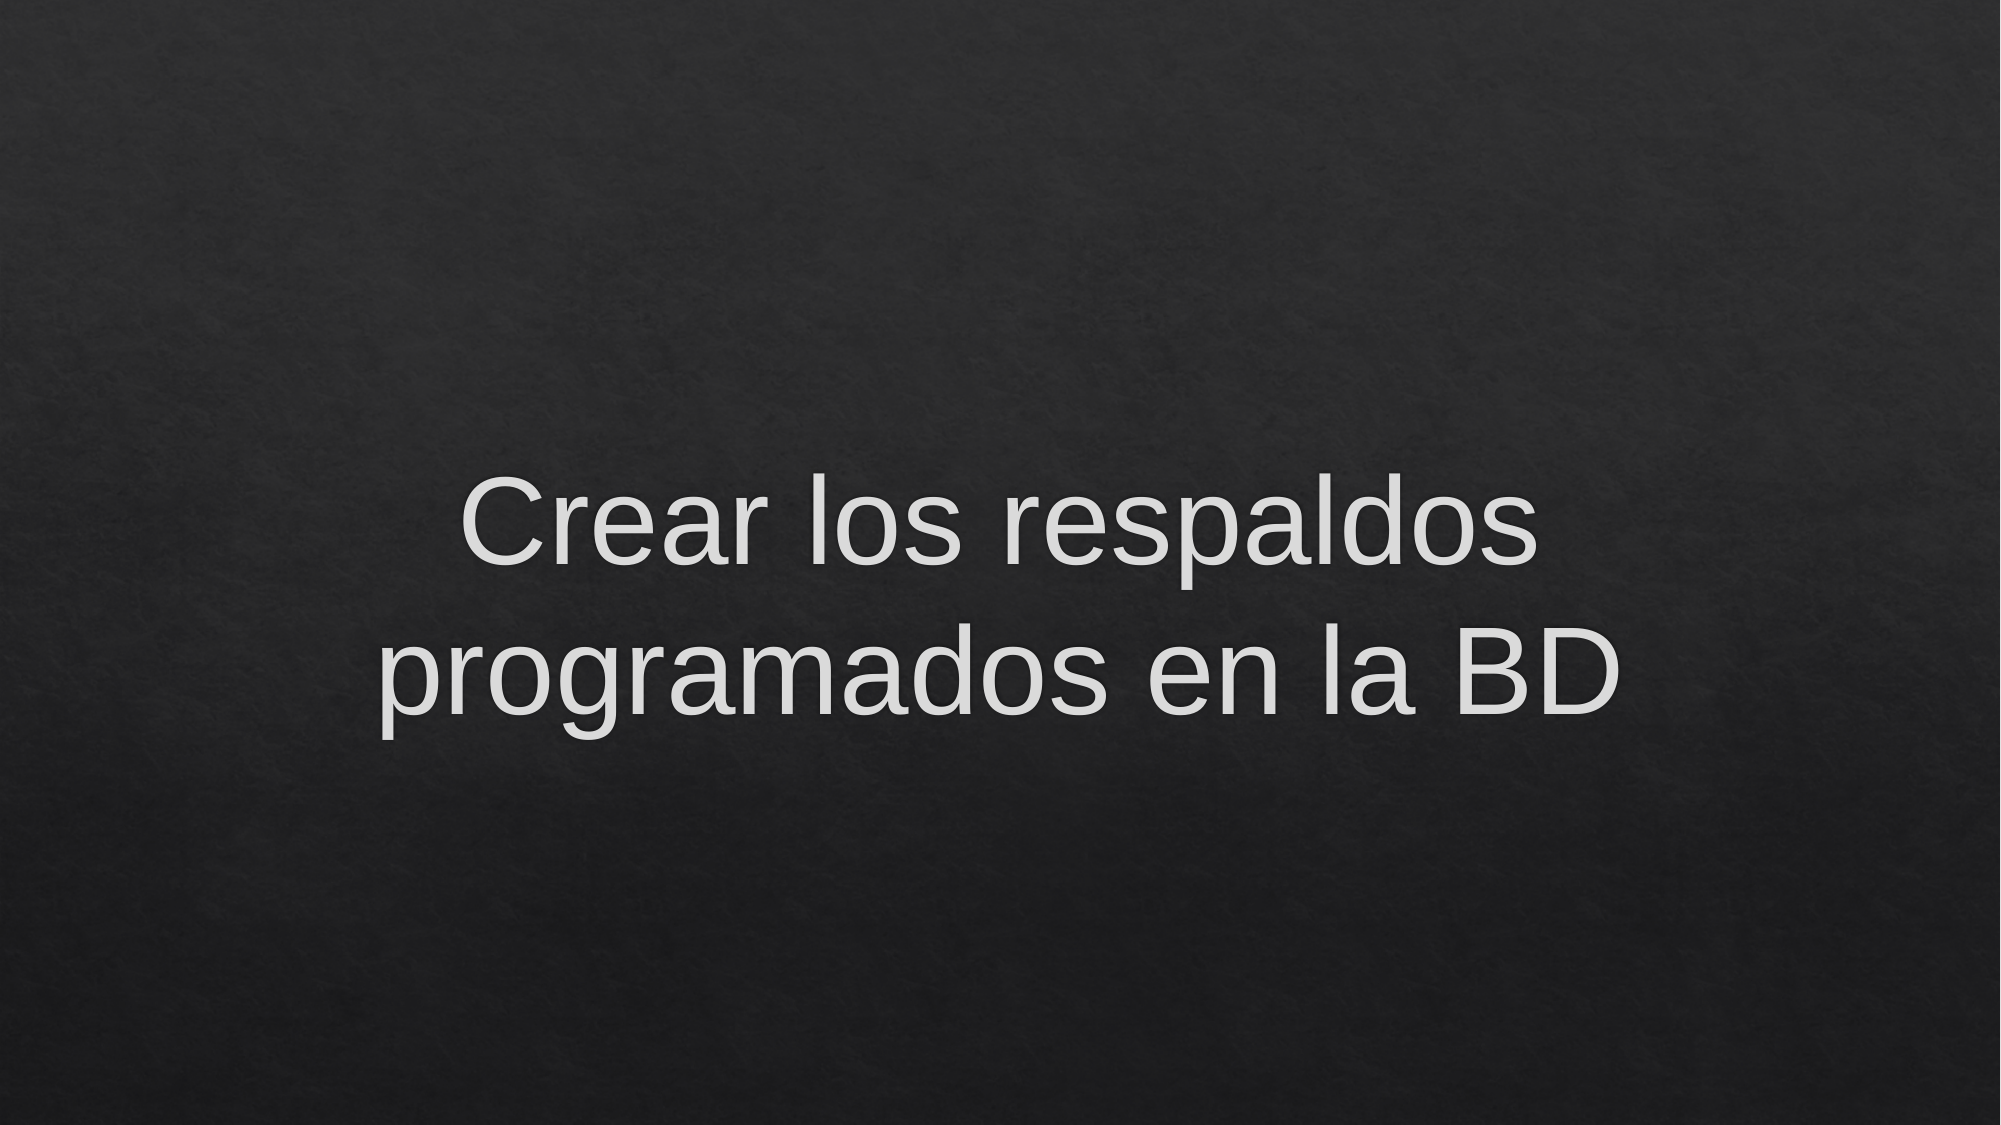

# Crear los respaldos programados en la BD